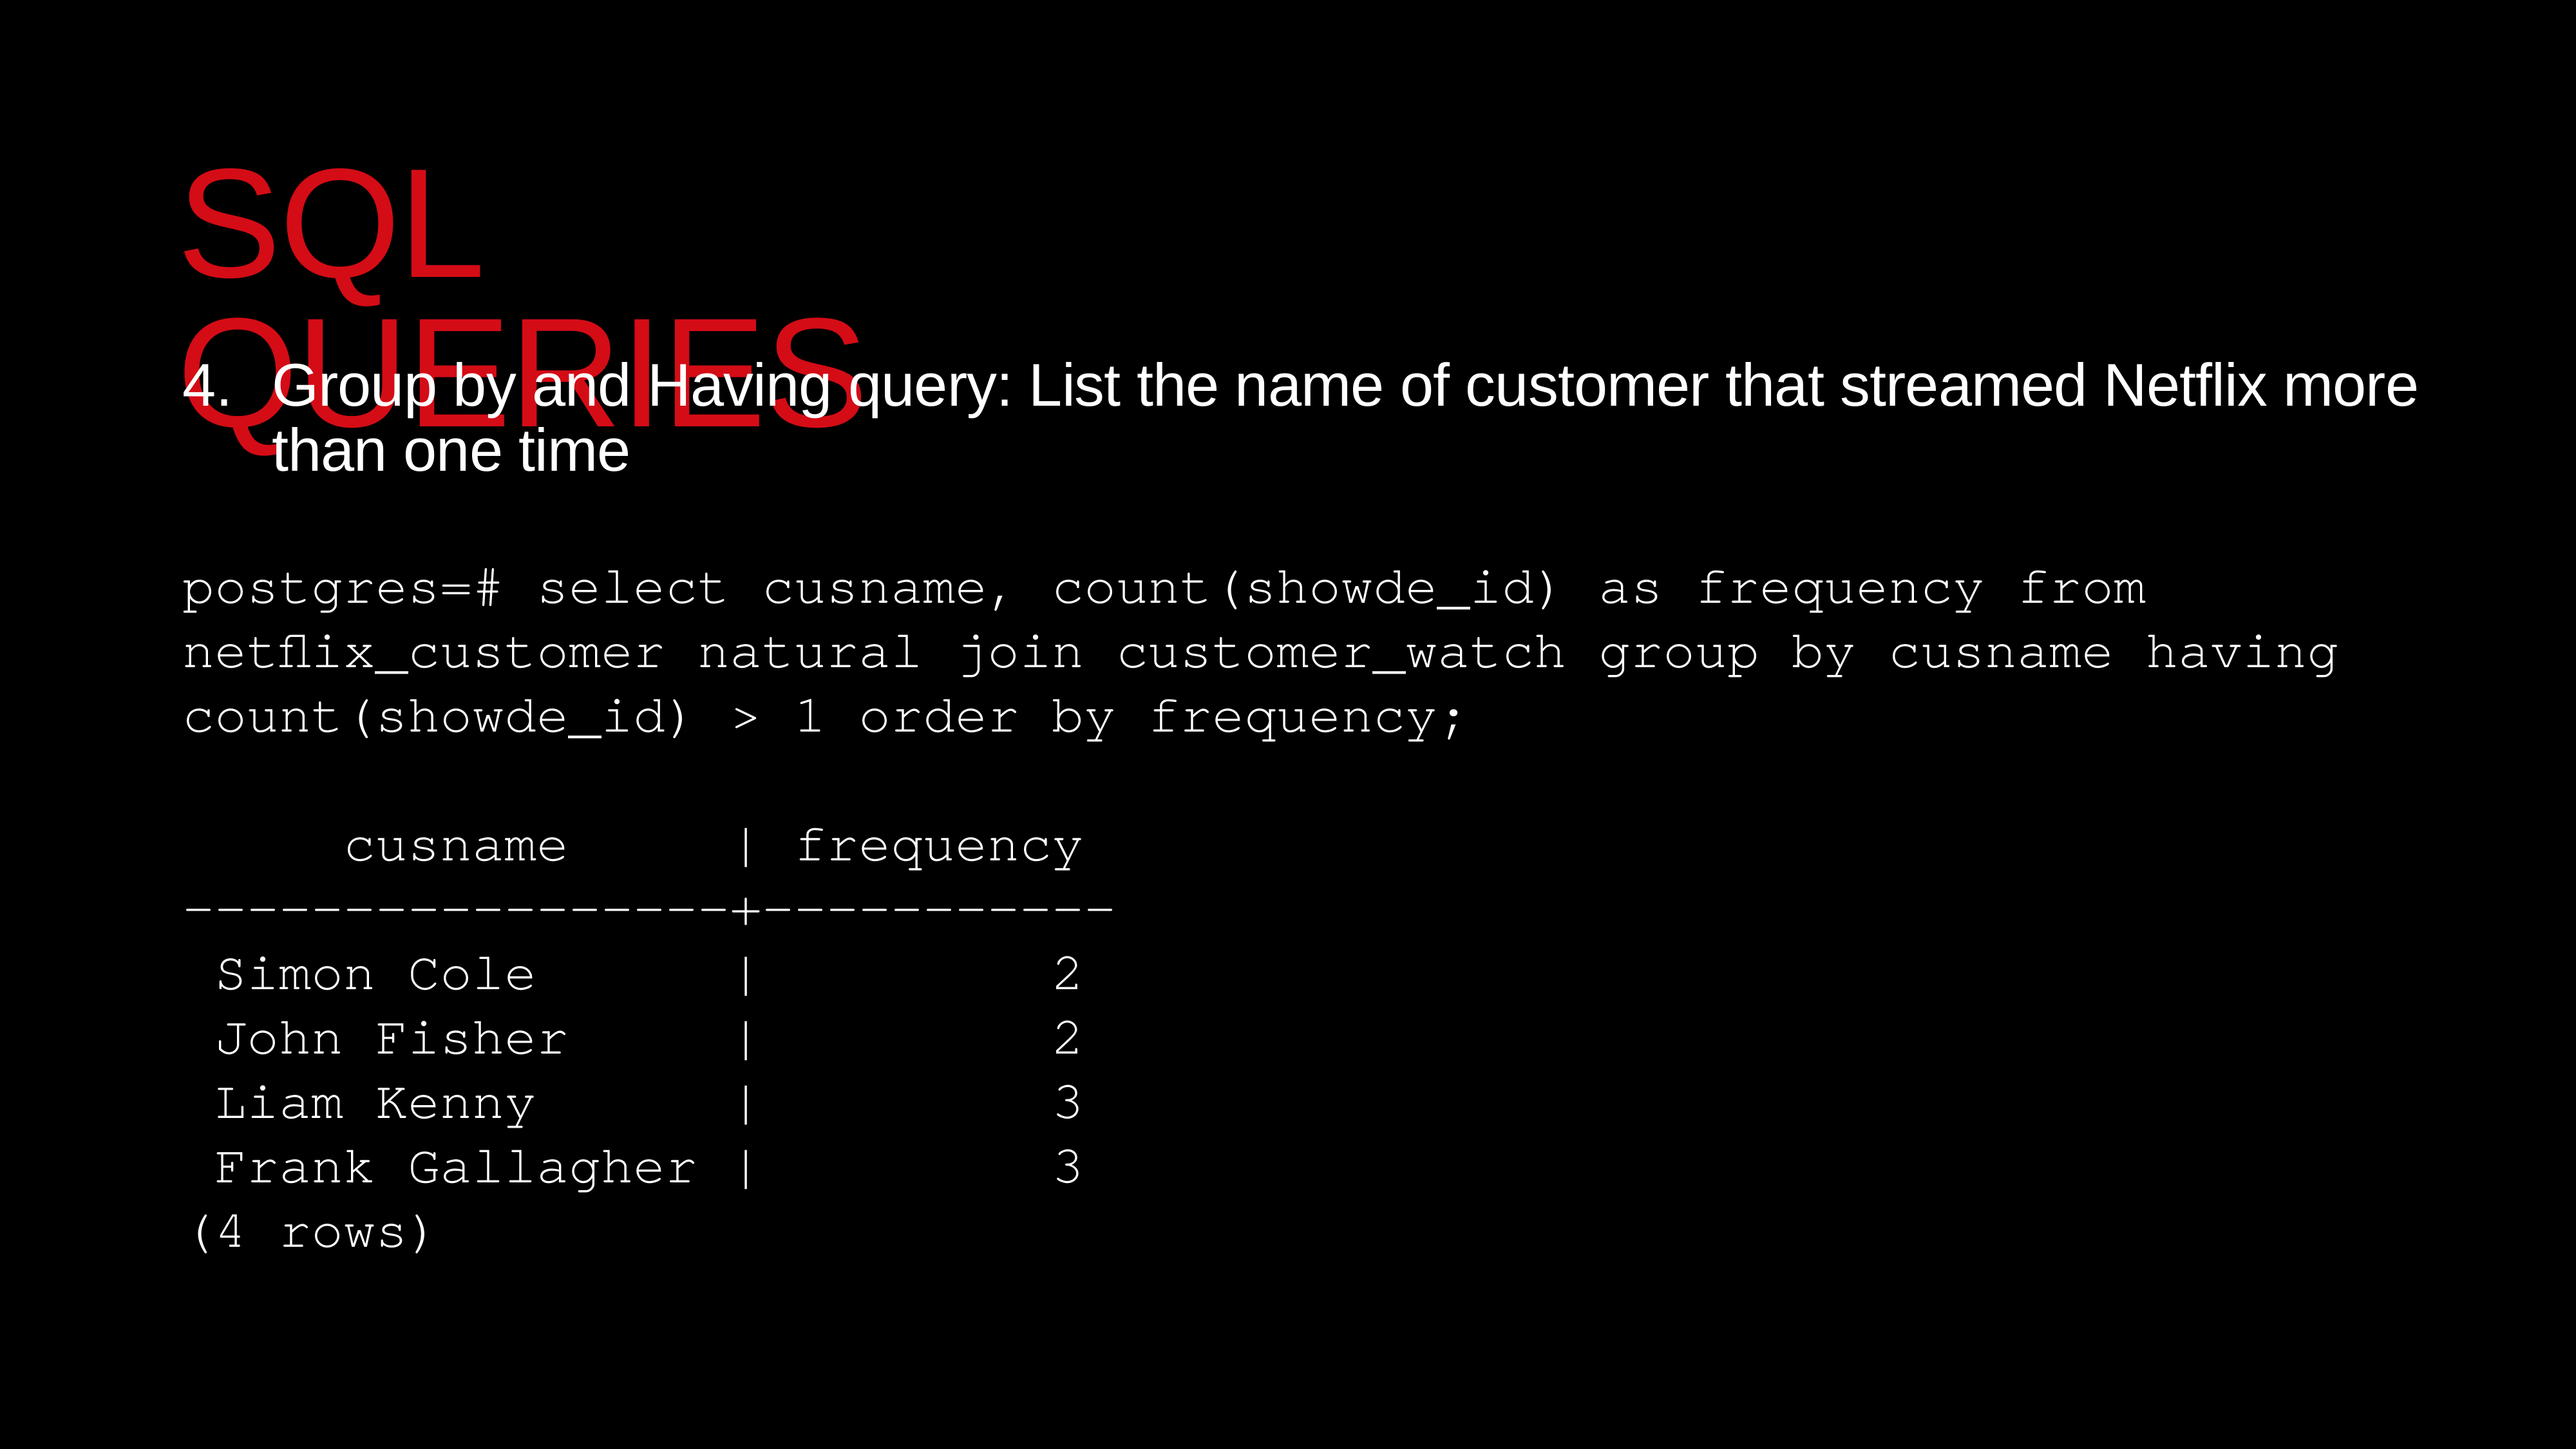

# SQL QUERIES
Group by and Having query: List the name of customer that streamed Netflix more than one time

postgres=# select cusname, count(showde_id) as frequency from netflix_customer natural join customer_watch group by cusname having count(showde_id) > 1 order by frequency;

     cusname     | frequency
-----------------+-----------
 Simon Cole      |         2
 John Fisher     |         2
 Liam Kenny      |         3
 Frank Gallagher |         3
(4 rows)